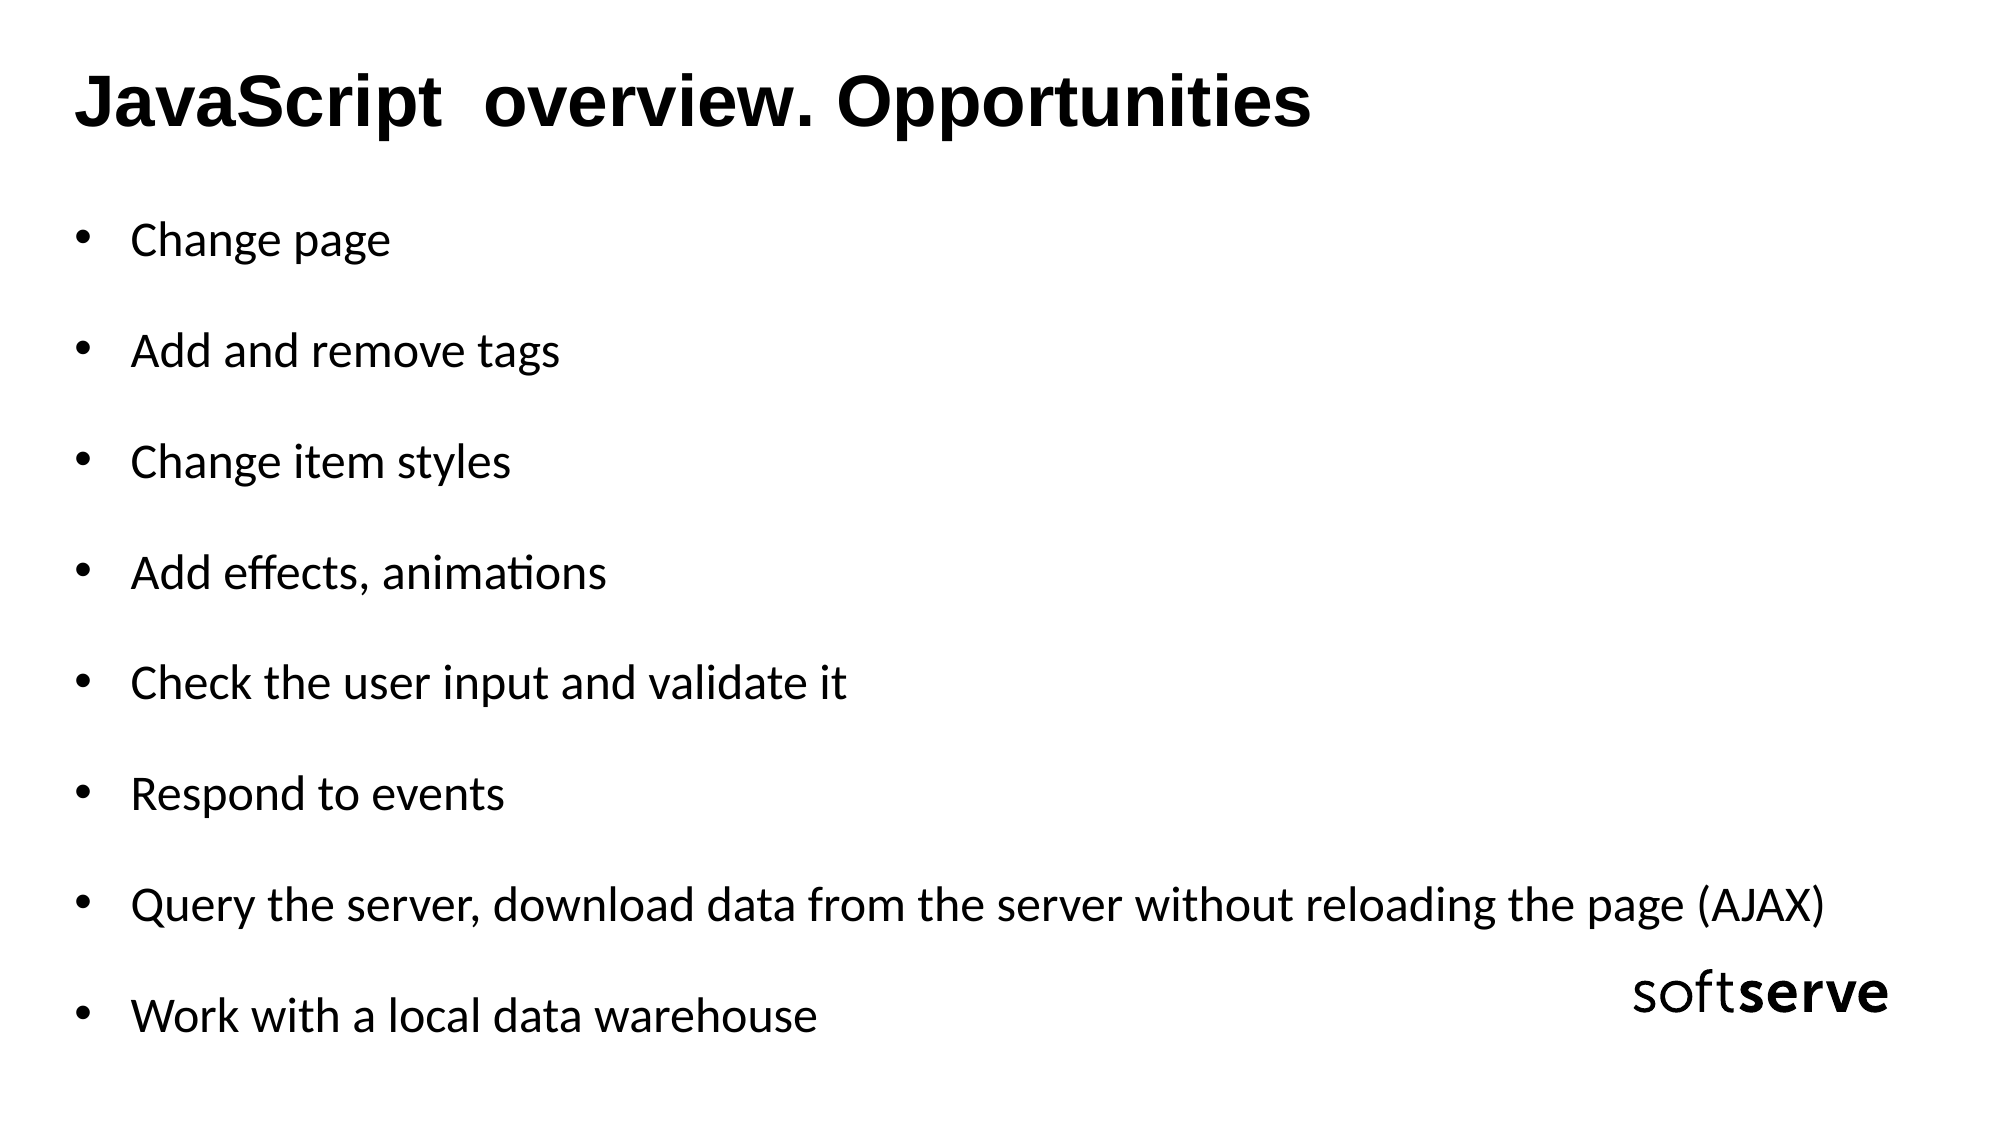

# JavaScript  overview. Opportunities
Change page
Add and remove tags
Change item styles
Add effects, animations
Check the user input and validate it
Respond to events
Query the server, download data from the server without reloading the page (AJAX)
Work with a local data warehouse